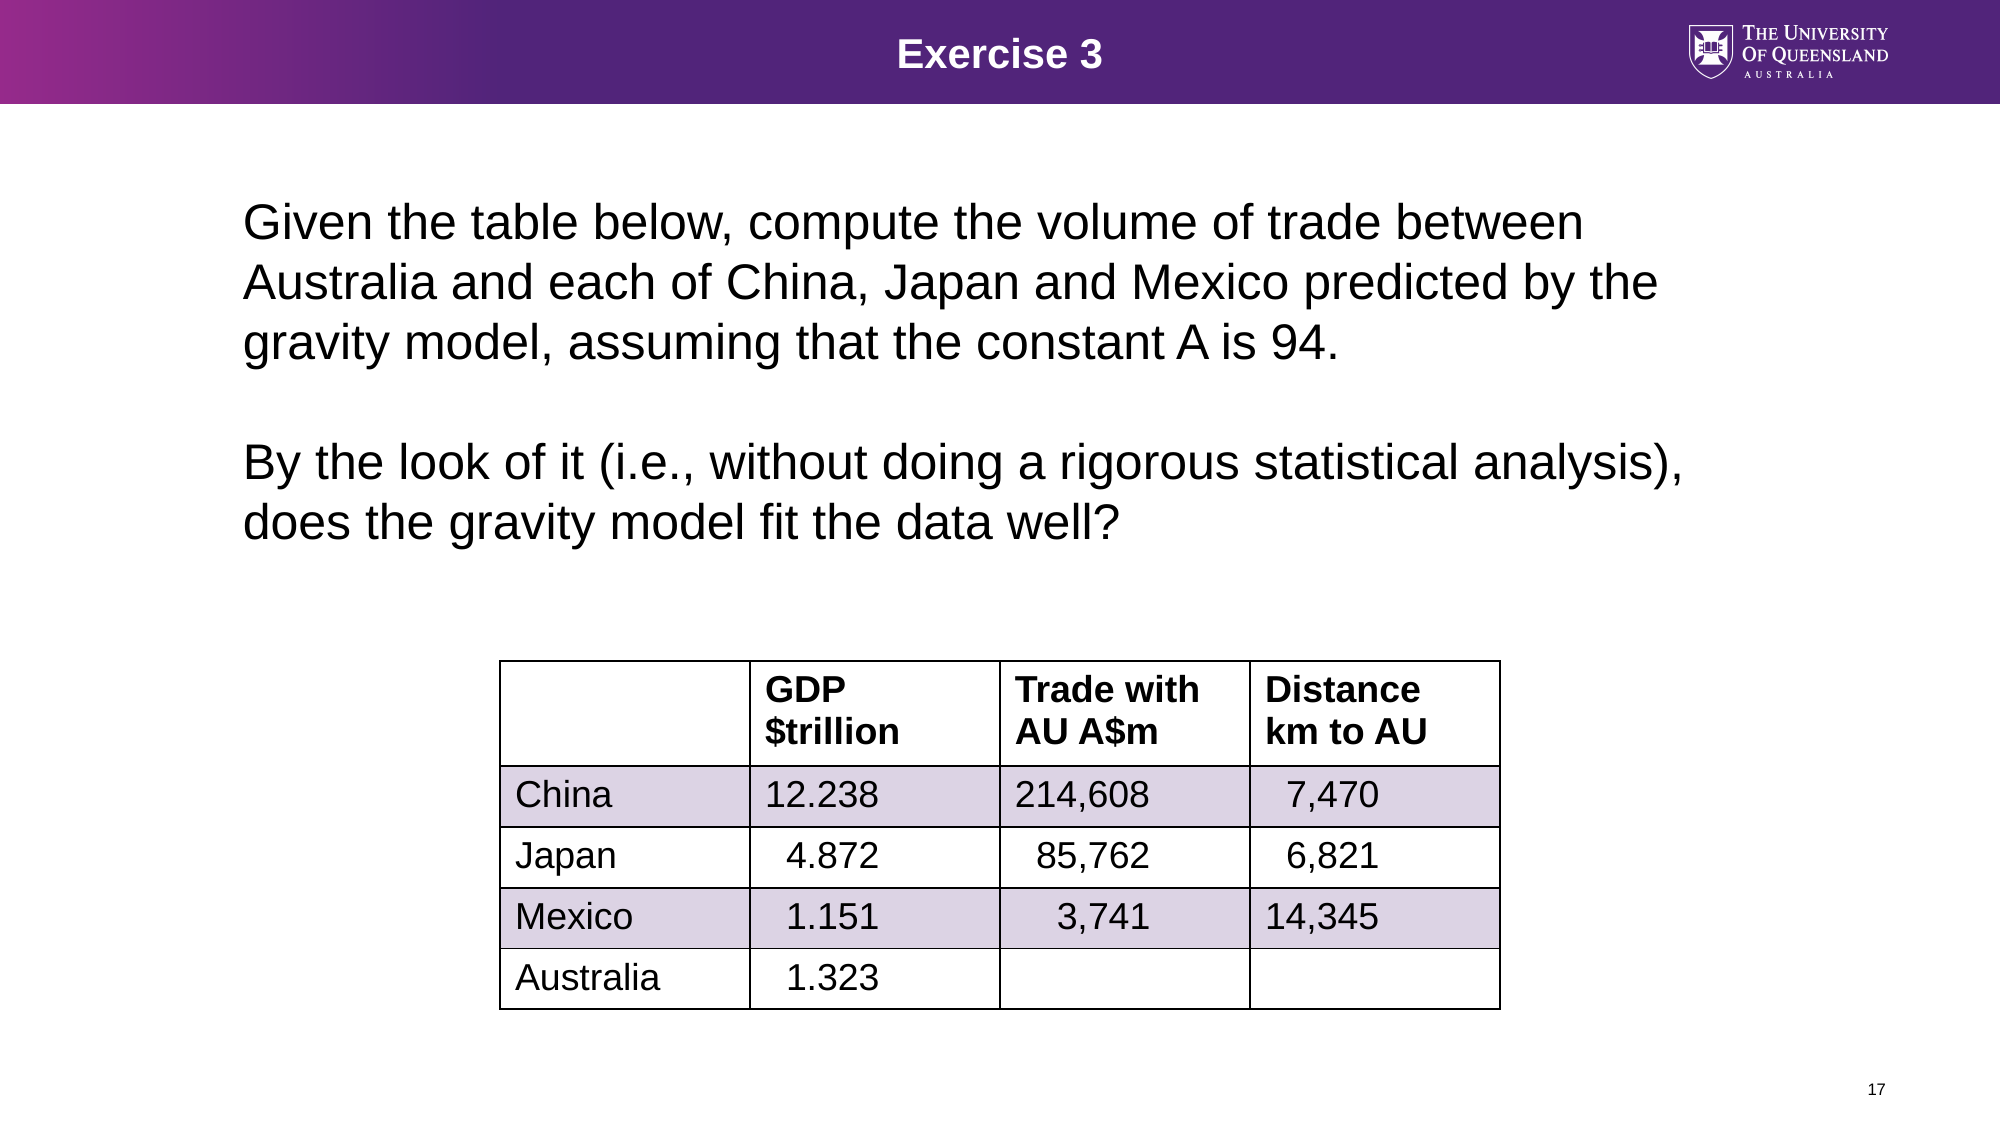

Exercise 3
Given the table below, compute the volume of trade between Australia and each of China, Japan and Mexico predicted by the gravity model, assuming that the constant A is 94.

By the look of it (i.e., without doing a rigorous statistical analysis), does the gravity model fit the data well?
|  | GDP $trillion | Trade with AU A$m | Distance km to AU |
| --- | --- | --- | --- |
| China | 12.238 | 214,608 | 7,470 |
| Japan | 4.872 | 85,762 | 6,821 |
| Mexico | 1.151 | 3,741 | 14,345 |
| Australia | 1.323 |  |  |
17